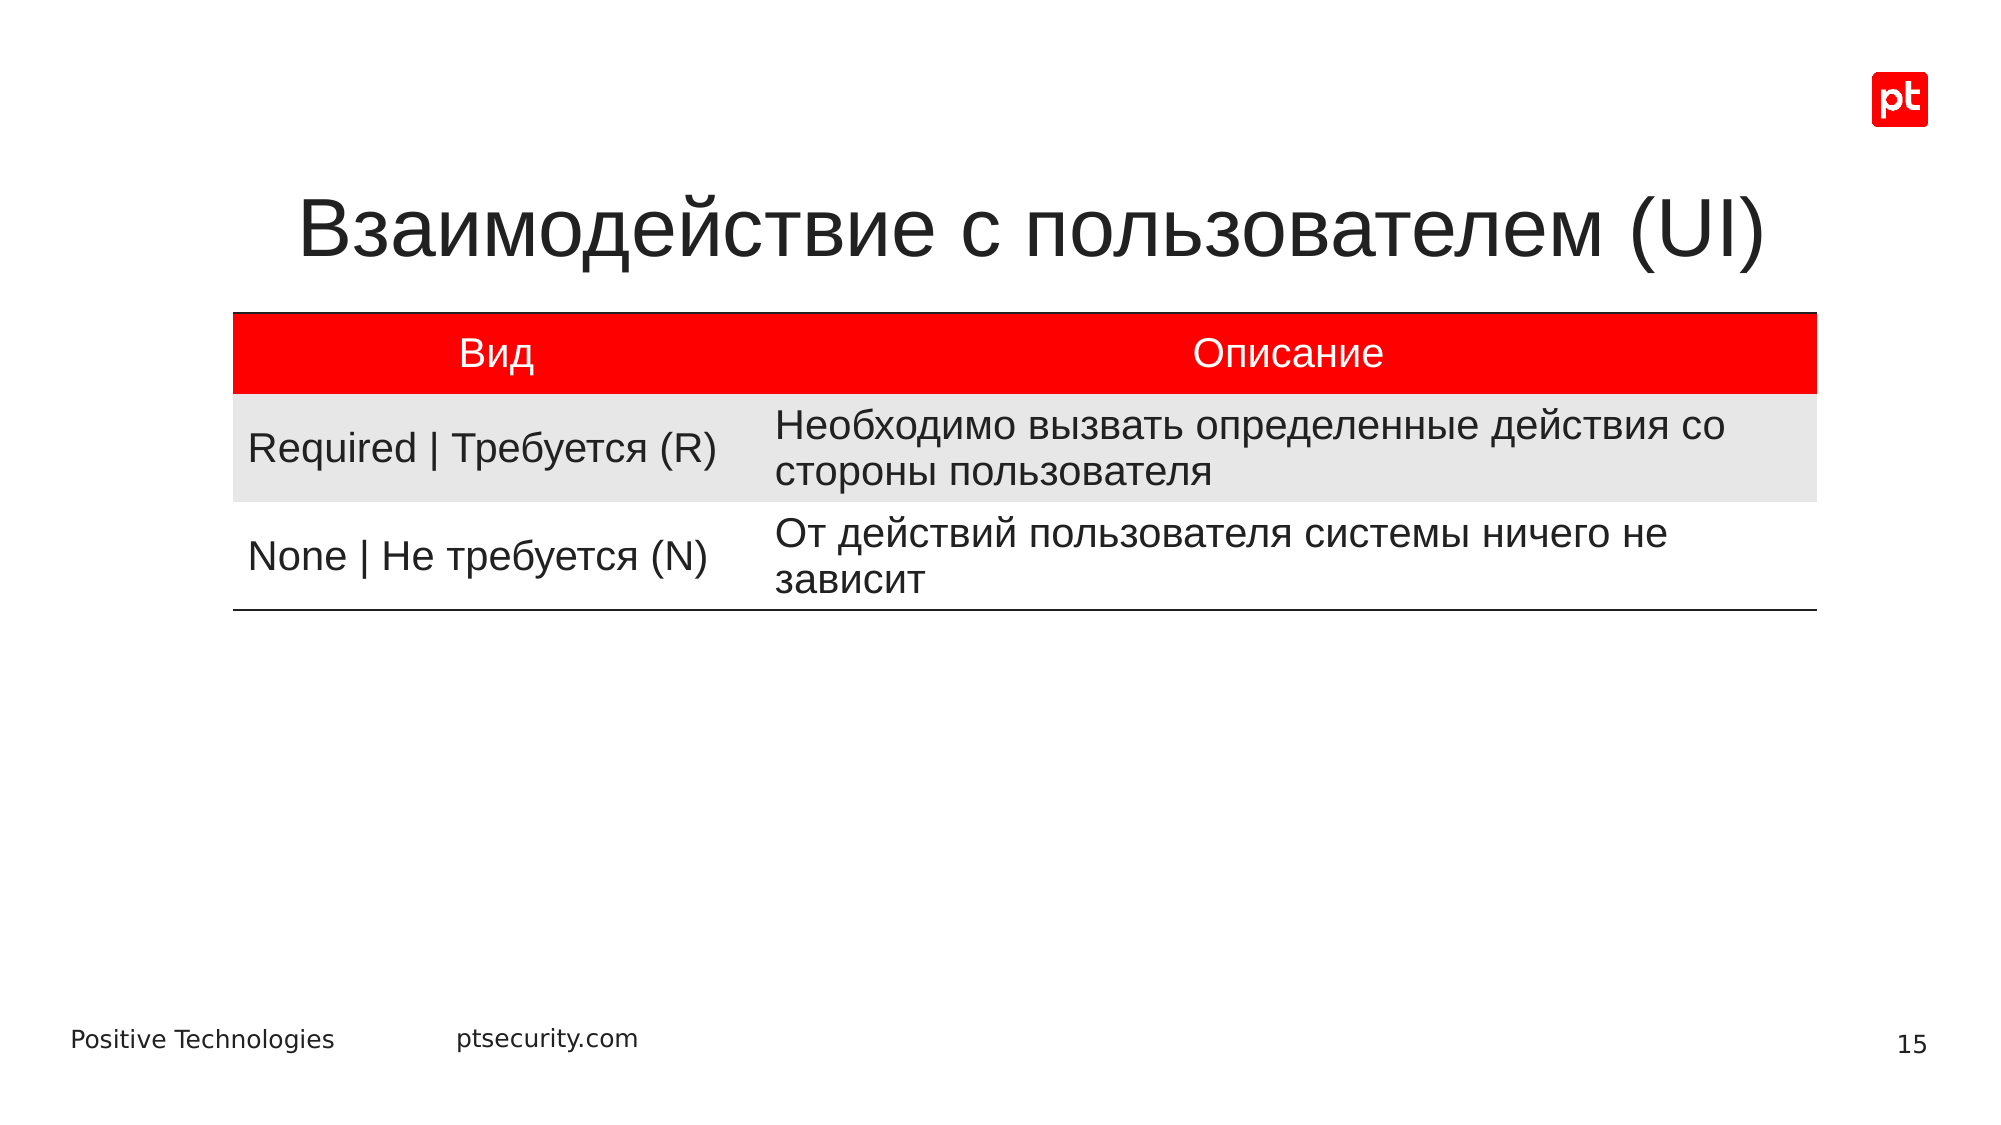

# Взаимодействие с пользователем (UI)
| Вид | Описание |
| --- | --- |
| Required | Требуется (R) | Необходимо вызвать определенные действия со стороны пользователя |
| None | Не требуется (N) | От действий пользователя системы ничего не зависит |
15